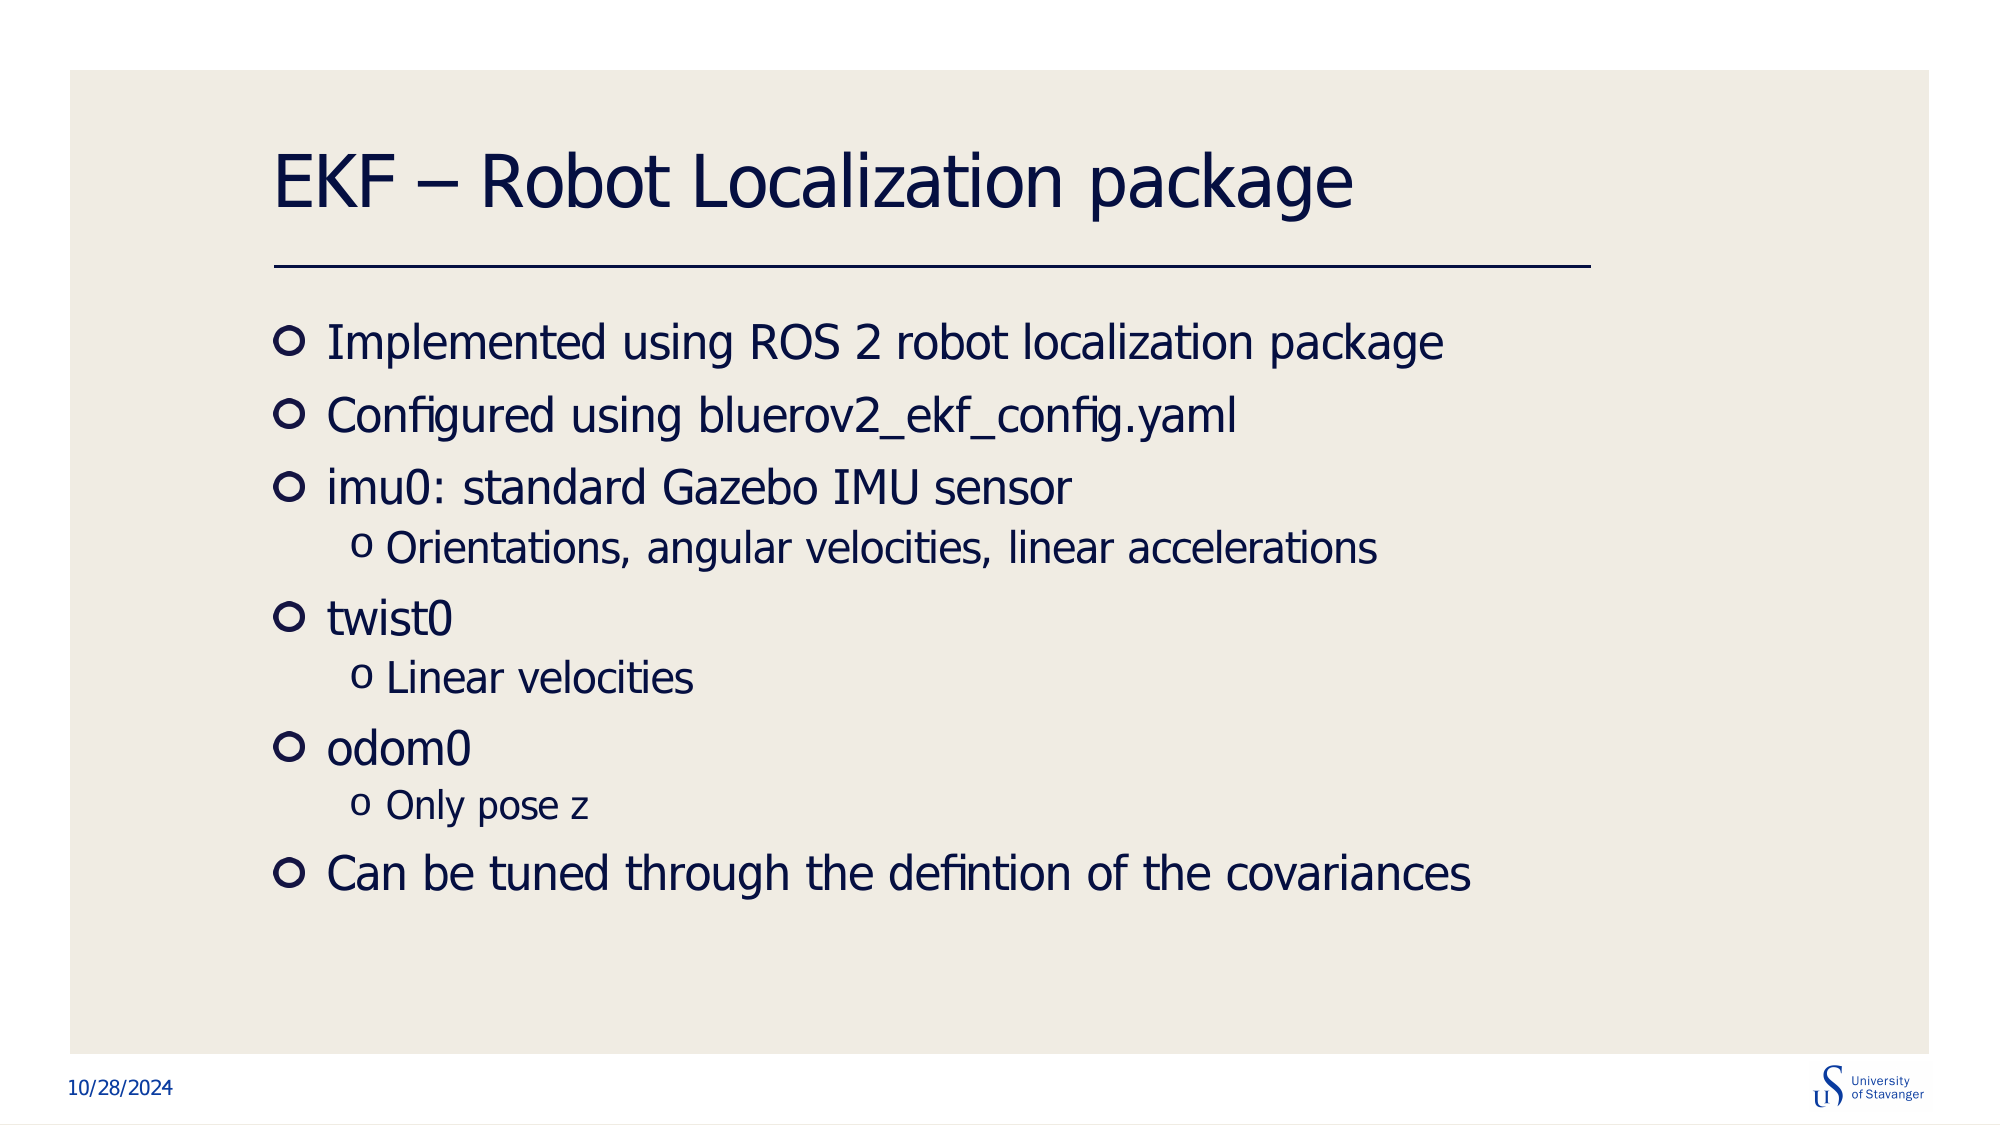

# EKF – Robot Localization package
Implemented using ROS 2 robot localization package
Configured using bluerov2_ekf_config.yaml
imu0: standard Gazebo IMU sensor
Orientations, angular velocities, linear accelerations
twist0
Linear velocities
odom0
Only pose z
Can be tuned through the defintion of the covariances
10/28/2024